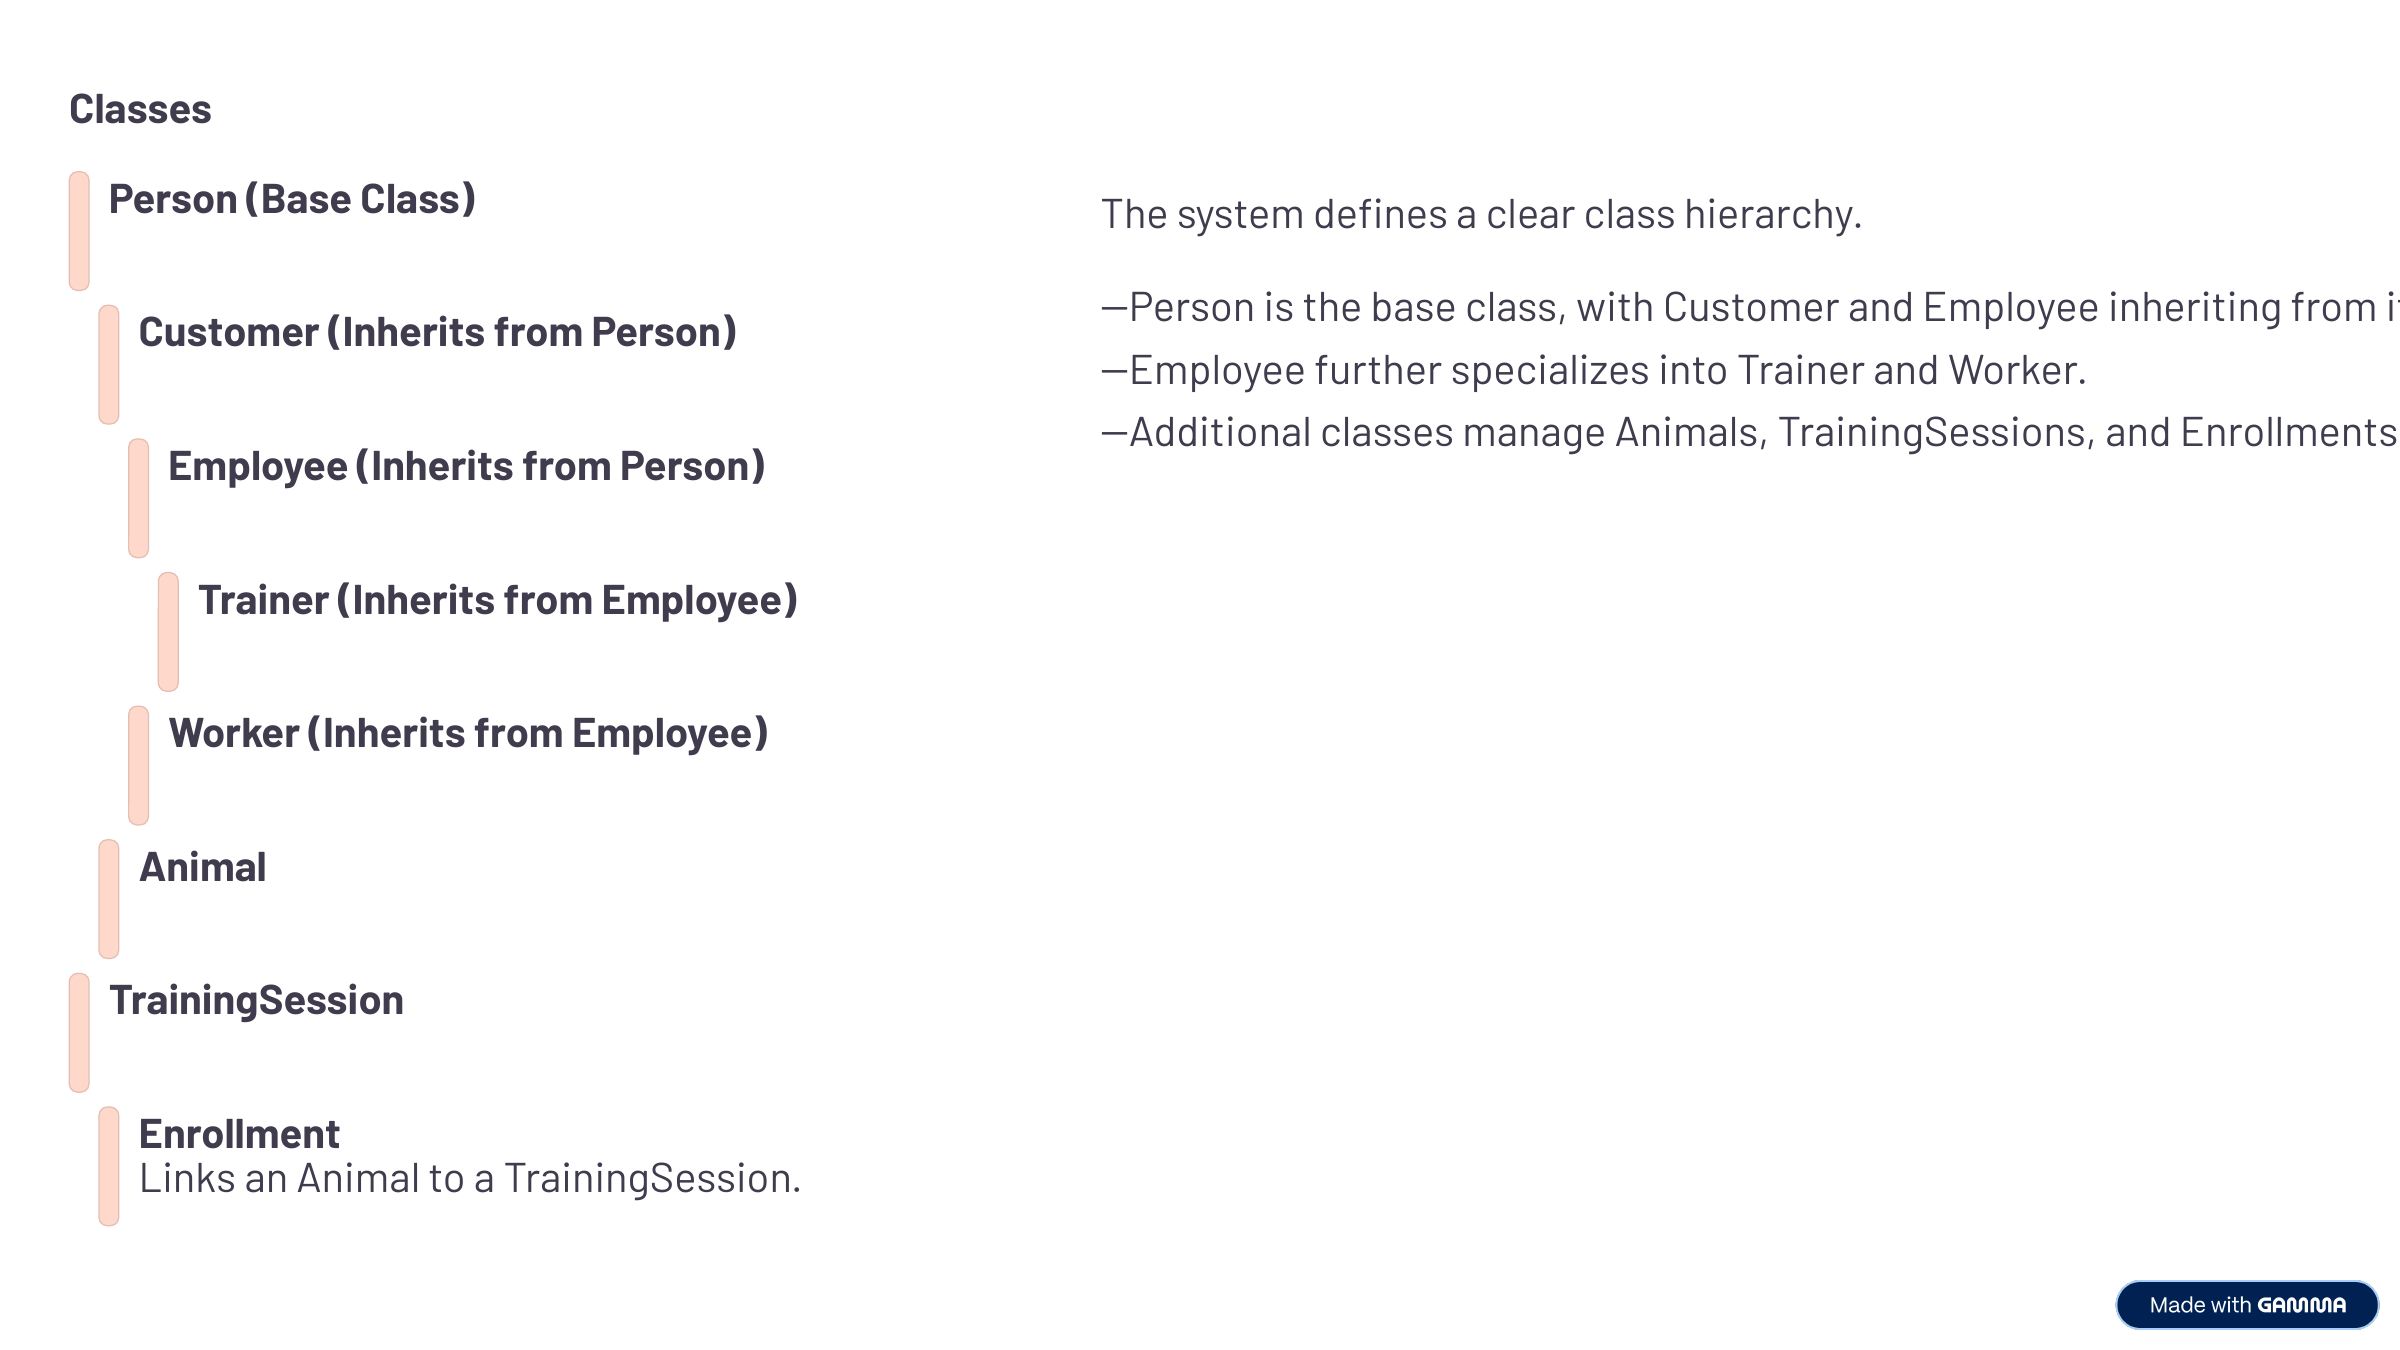

Classes

Person (Base Class)
The system defines a clear class hierarchy.

--Person is the base class, with Customer and Employee inheriting from it.

--Employee further specializes into Trainer and Worker.

--Additional classes manage Animals, TrainingSessions, and Enrollments.

Customer (Inherits from Person)

Employee (Inherits from Person)

Trainer (Inherits from Employee)

Worker (Inherits from Employee)

Animal

TrainingSession

Enrollment
Links an Animal to a TrainingSession.